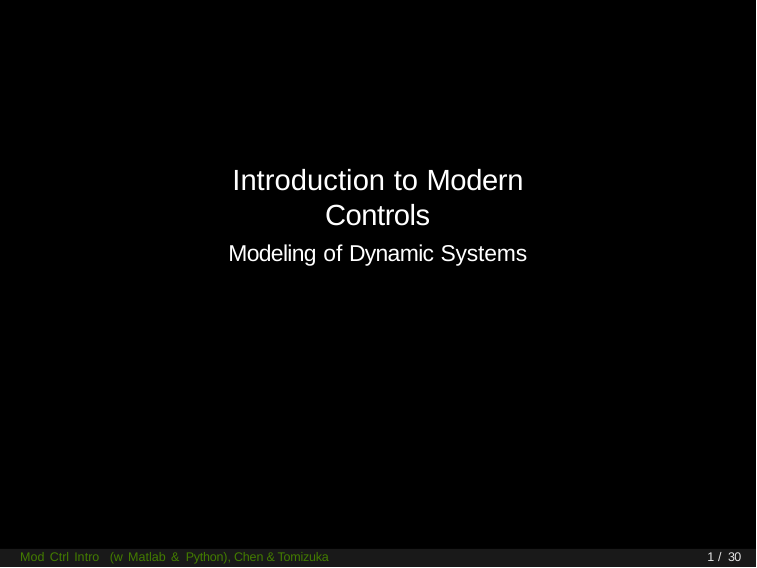

Introduction to Modern Controls
Modeling of Dynamic Systems
1 / 30
Mod Ctrl Intro (w Matlab & Python), Chen & Tomizuka